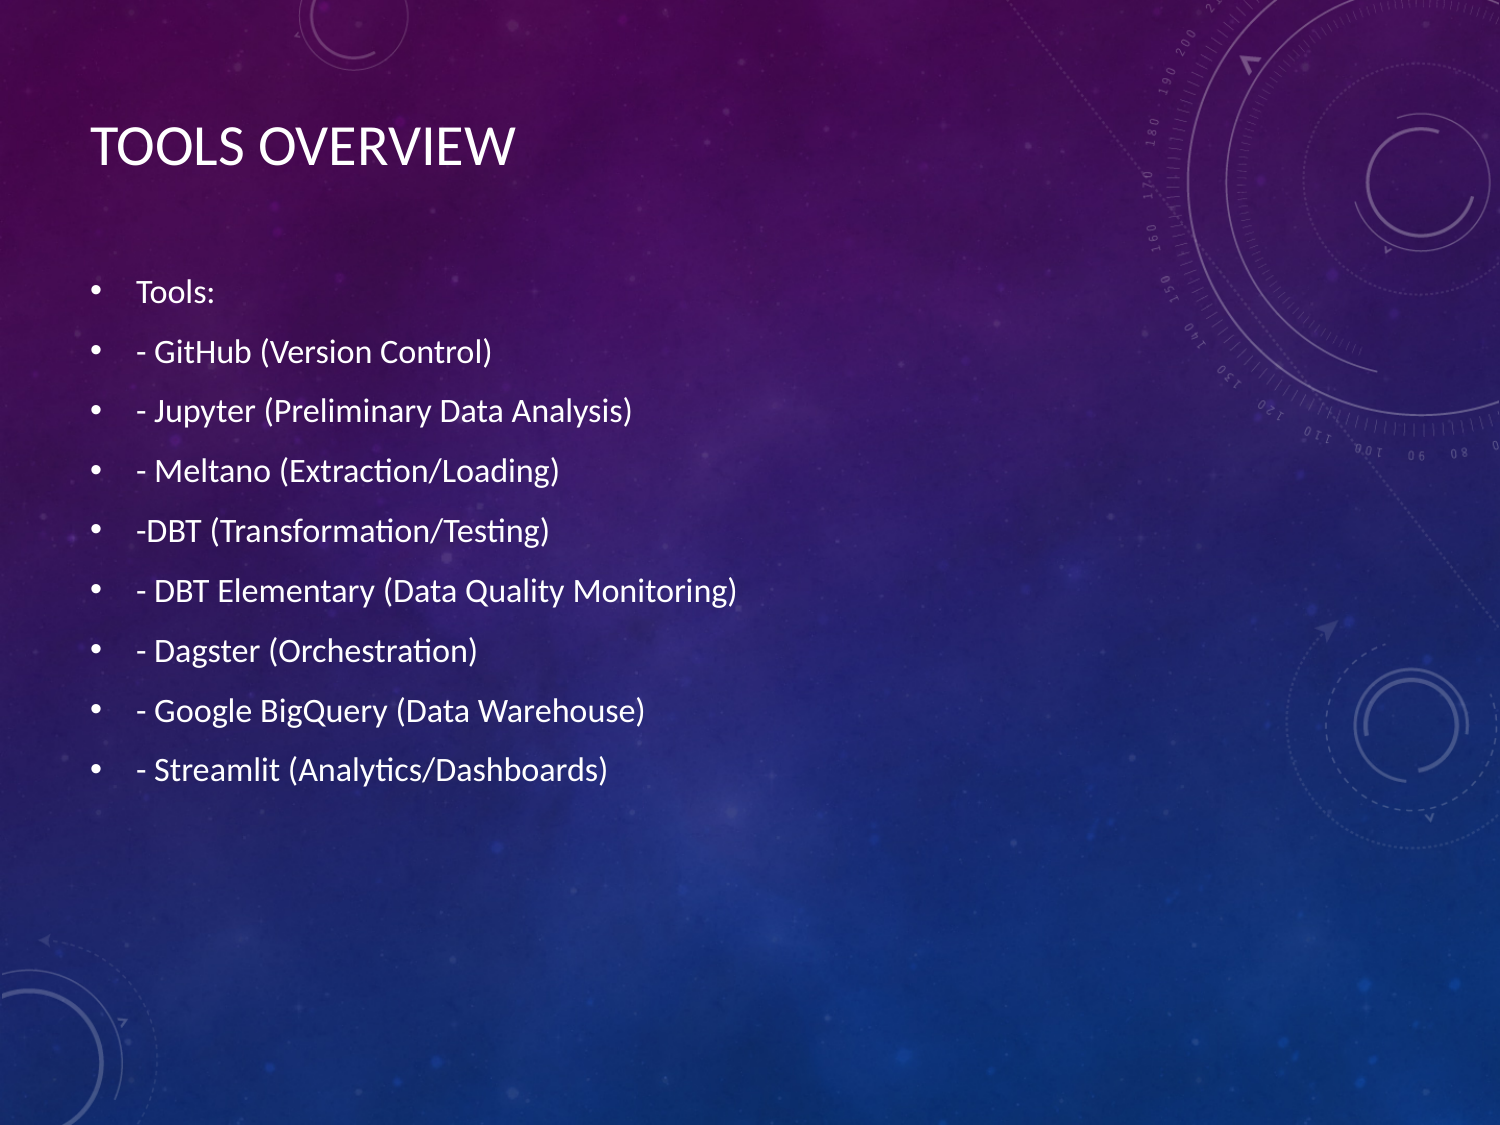

# Tools Overview

Tools:
- GitHub (Version Control)
- Jupyter (Preliminary Data Analysis)
- Meltano (Extraction/Loading)
-DBT (Transformation/Testing)
- DBT Elementary (Data Quality Monitoring)
- Dagster (Orchestration)
- Google BigQuery (Data Warehouse)
- Streamlit (Analytics/Dashboards)